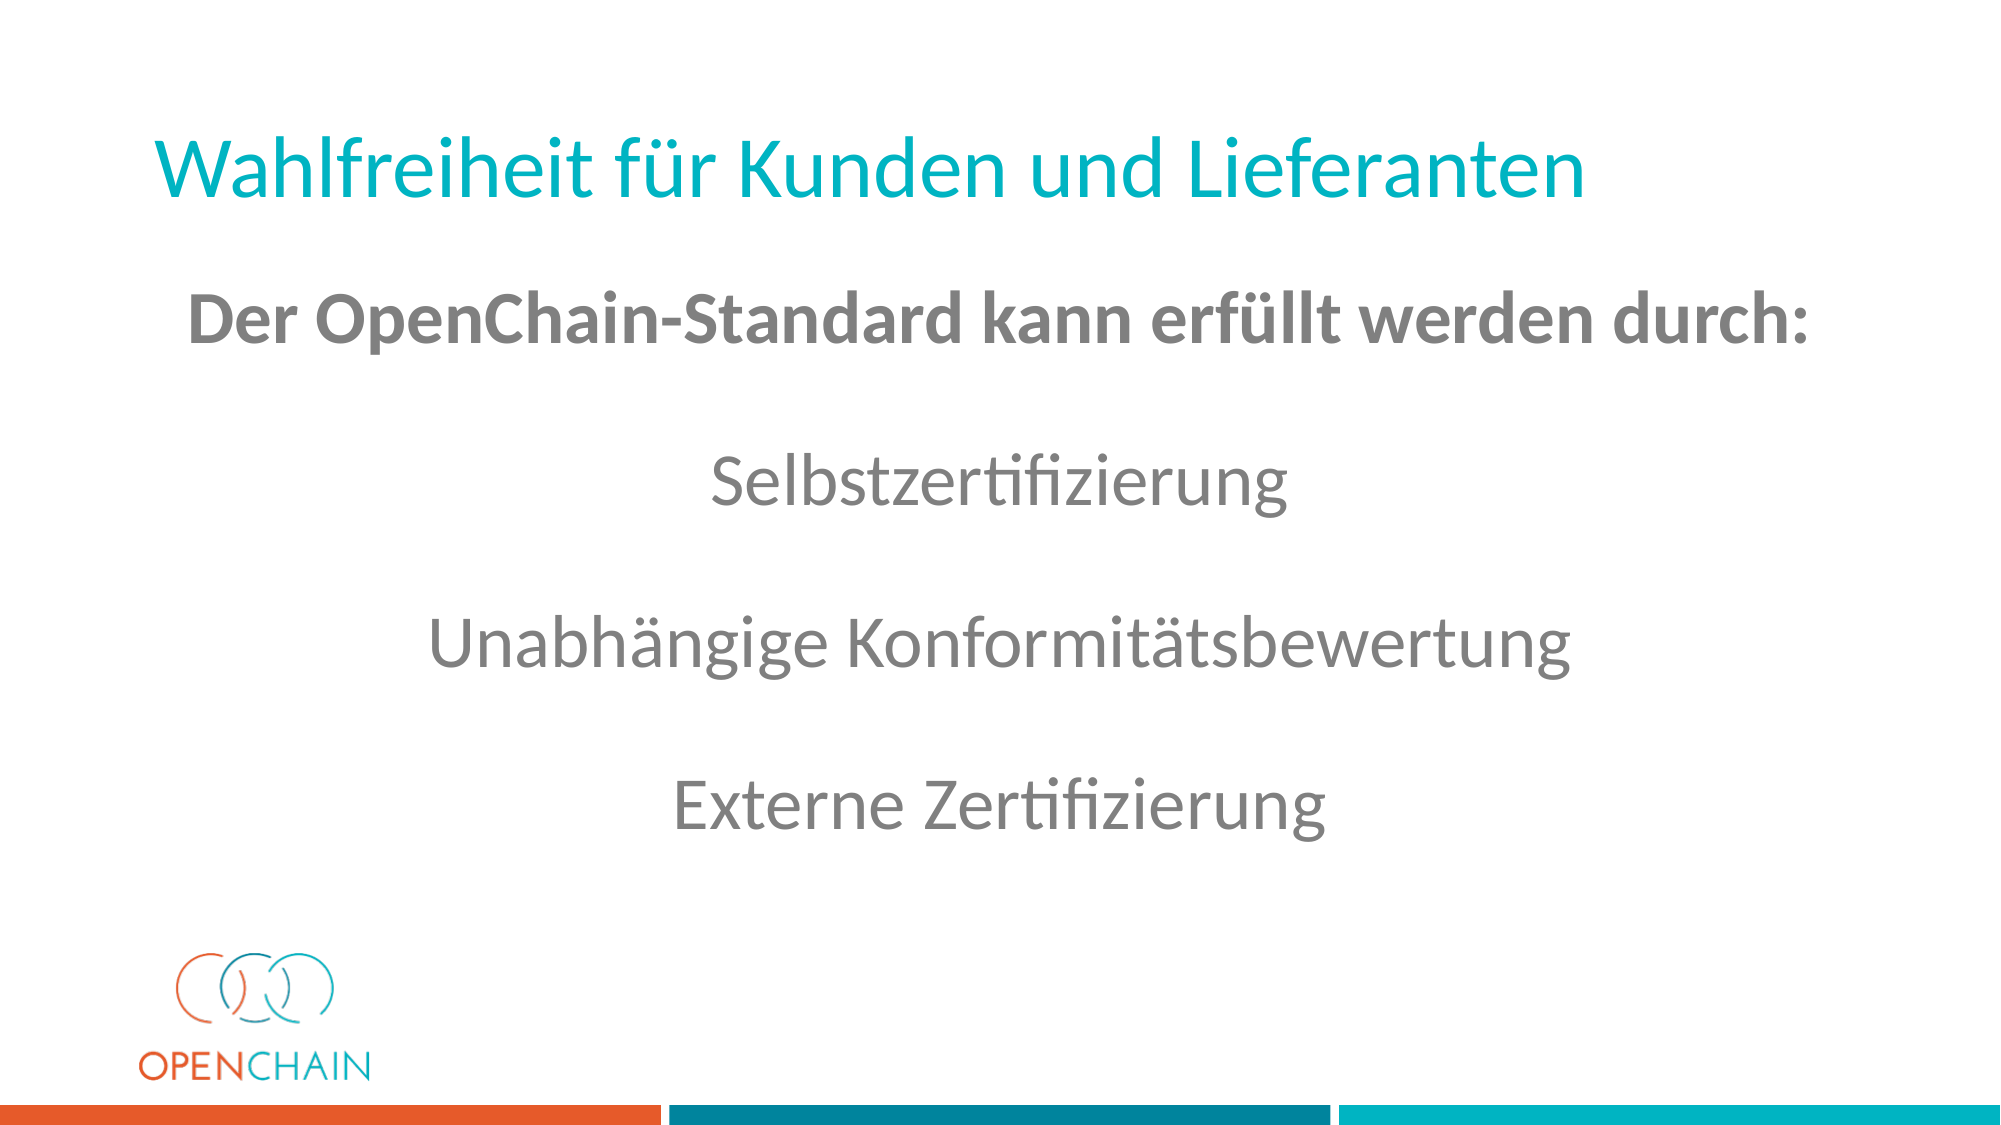

Wahlfreiheit für Kunden und Lieferanten
# Der OpenChain-Standard kann erfüllt werden durch: Selbstzertifizierung Unabhängige Konformitätsbewertung Externe Zertifizierung